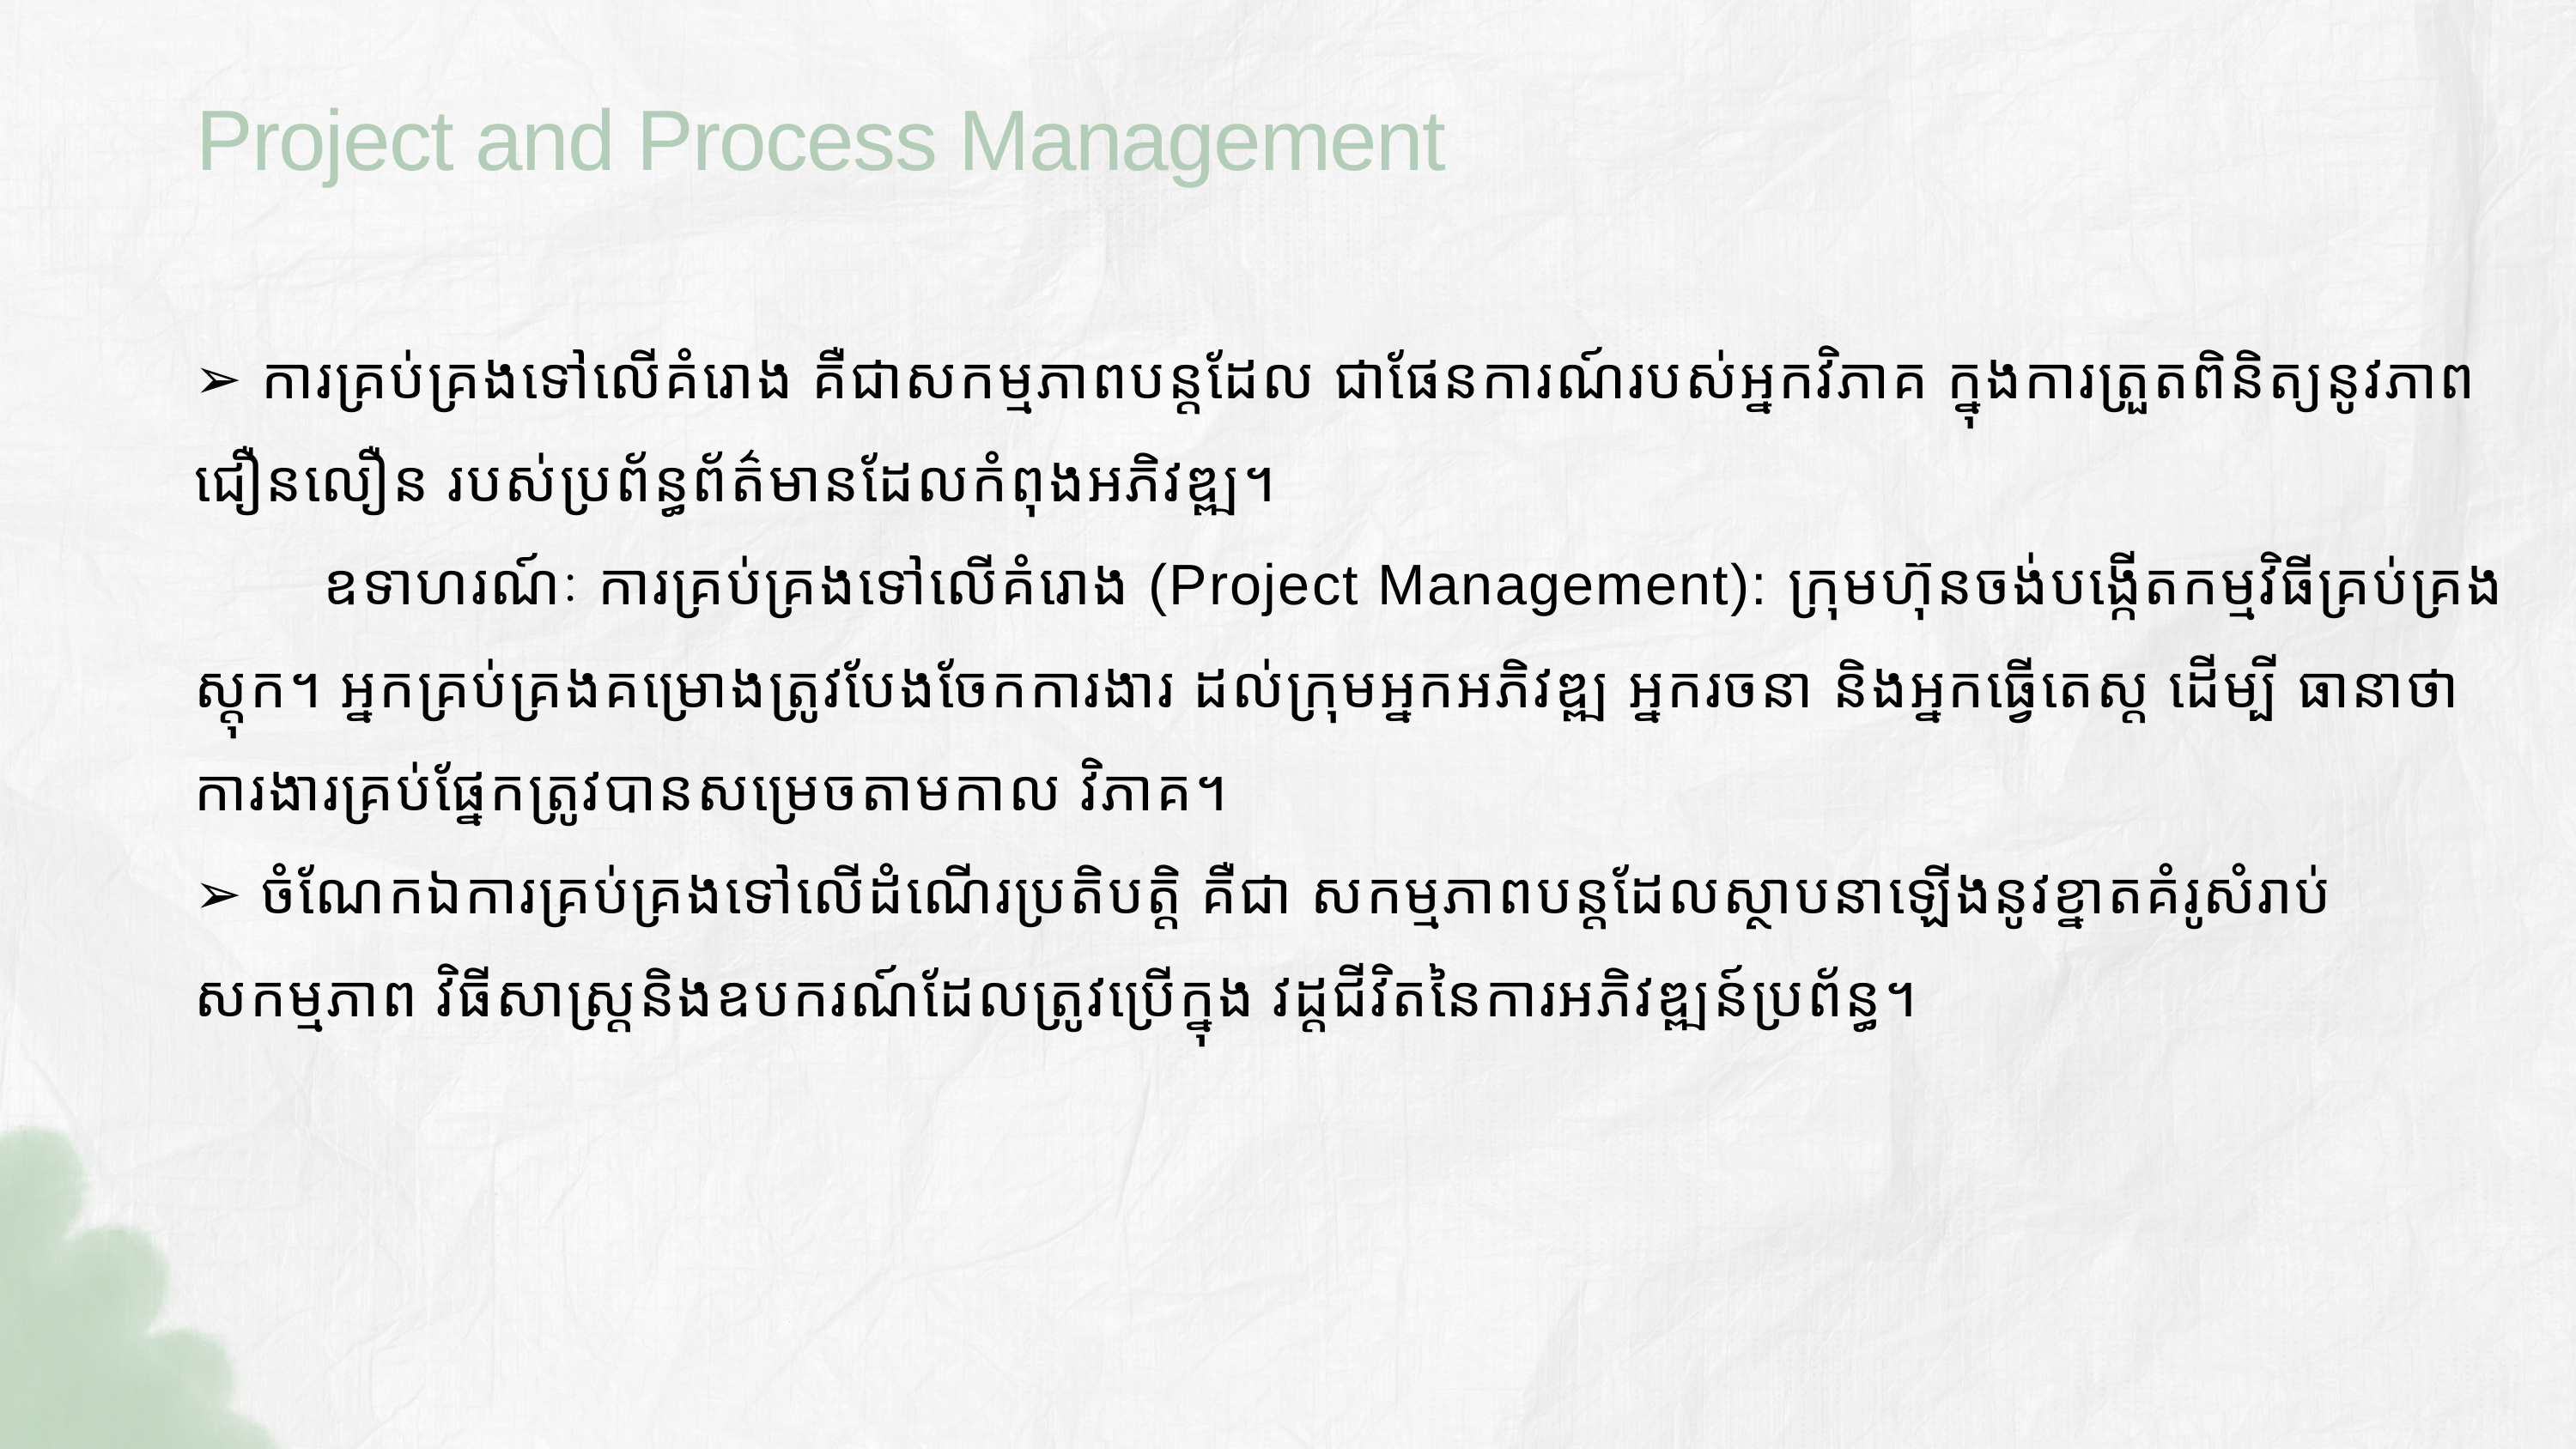

Project and Process Management

➢ ការគ្រប់គ្រងទៅលើគំរោង គឺជាសកម្មភាពបន្តដែល ជាផែនការណ៍របស់អ្នកវិភាគ ក្នុងការត្រួតពិនិត្យនូវភាព ជឿនលឿន របស់ប្រព័ន្ធព័ត៌មានដែលកំពុងអភិវឌ្ឍ។
	ឧទាហរណ៍ៈ ការគ្រប់គ្រងទៅលើគំរោង (Project Management): ក្រុមហ៊ុនចង់បង្កើតកម្មវិធីគ្រប់គ្រង ស្តុក។ អ្នកគ្រប់គ្រងគម្រោងត្រូវបែងចែកការងារ ដល់ក្រុមអ្នកអភិវឌ្ឍ អ្នករចនា និងអ្នកធ្វើតេស្ត ដើម្បី ធានាថាការងារគ្រប់ផ្នែកត្រូវបានសម្រេចតាមកាល វិភាគ។
➢ ចំណែកឯការគ្រប់គ្រងទៅលើដំណើរប្រតិបត្តិ គឺជា សកម្មភាពបន្តដែលស្ថាបនាឡើងនូវខ្នាតគំរូសំរាប់ សកម្មភាព វិធីសាស្ត្រនិងឧបករណ៍ដែលត្រូវប្រើក្នុង វដ្តជីវិតនៃការអភិវឌ្ឍន៍ប្រព័ន្ធ។